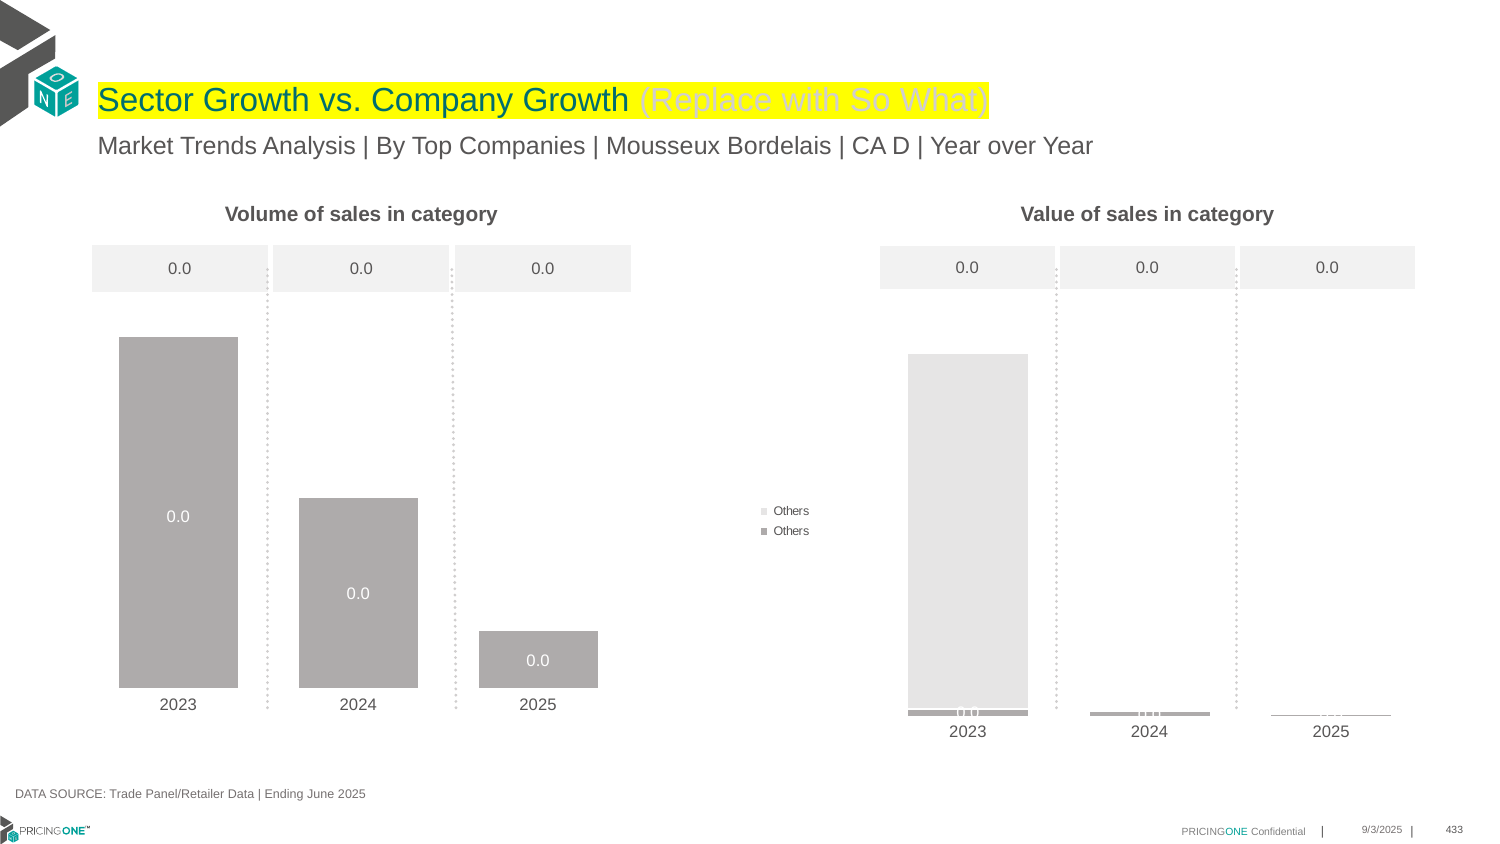

# Sector Growth vs. Company Growth (Replace with So What)
Market Trends Analysis | By Top Companies | Mousseux Bordelais | CA D | Year over Year
| Value of sales in category |  |  |
| --- | --- | --- |
| 0.0 | 0.0 | 0.0 |
| Volume of sales in category |  |  |
| --- | --- | --- |
| 0.0 | 0.0 | 0.0 |

### Chart

| Category | Others | Others |
|---|---|---|
| 2023 | 0.03416 | 1.697000000160187 |
| 2024 | 0.019872 | 0.0 |
| 2025 | 0.005968 | 0.0 |

### Chart

| Category | Others | Others |
|---|---|---|
| 2023 | 0.002698 | 0.0 |
| 2024 | 0.001467 | -1.455191522836685e-11 |
| 2025 | 0.000444 | 0.0 |
DATA SOURCE: Trade Panel/Retailer Data | Ending June 2025

9/3/2025
433